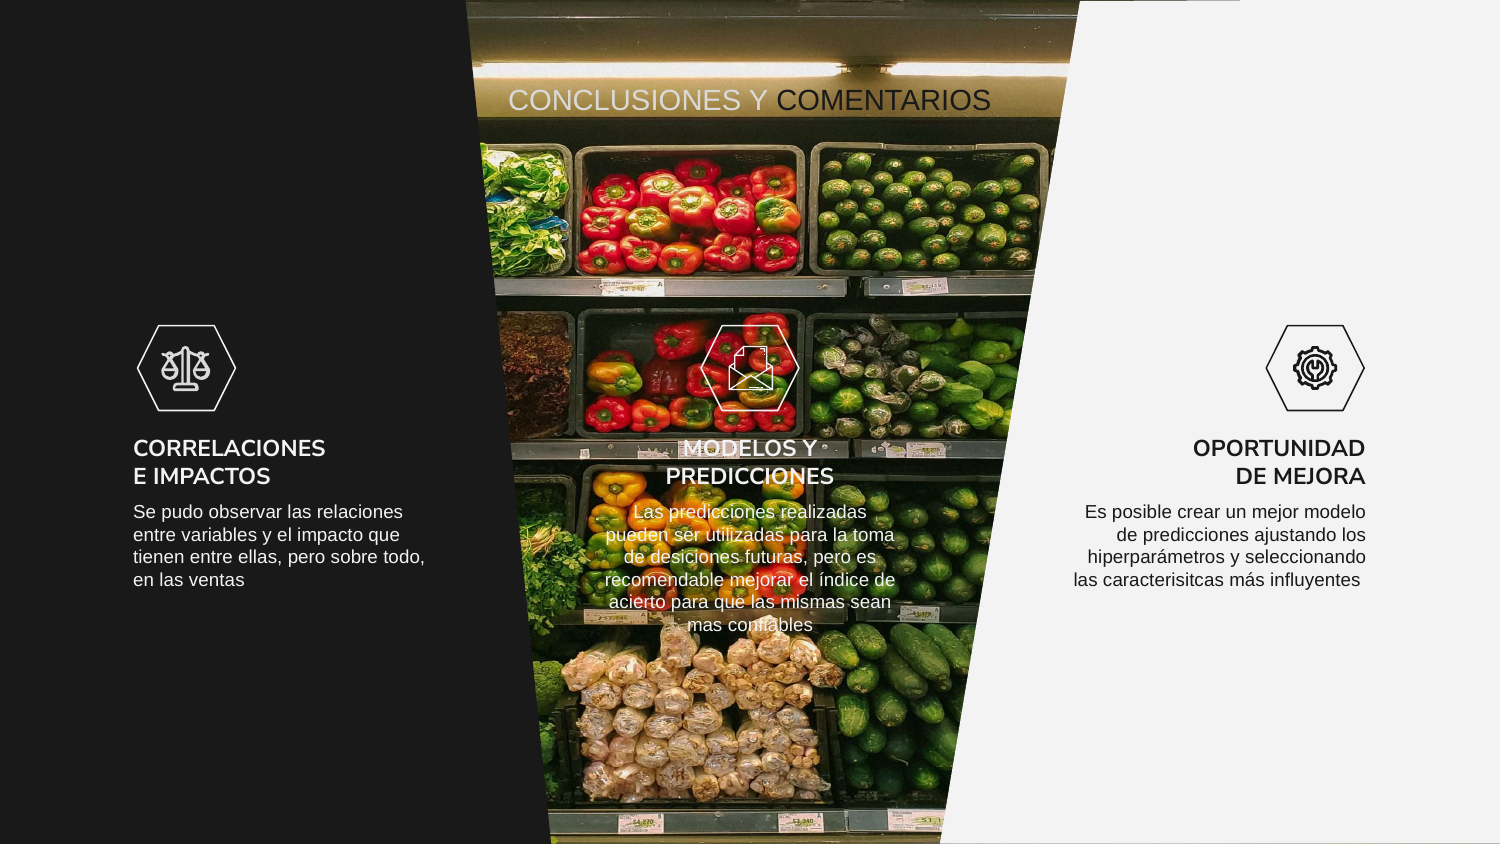

# CONCLUSIONES Y COMENTARIOS

CORRELACIONES E IMPACTOS
MODELOS Y PREDICCIONES
OPORTUNIDAD DE MEJORA
Se pudo observar las relaciones entre variables y el impacto que tienen entre ellas, pero sobre todo, en las ventas

Las predicciones realizadas pueden ser utilizadas para la toma de desiciones futuras, pero es recomendable mejorar el índice de acierto para que las mismas sean mas confiables
Es posible crear un mejor modelo de predicciones ajustando los hiperparámetros y seleccionando las caracterisitcas más influyentes